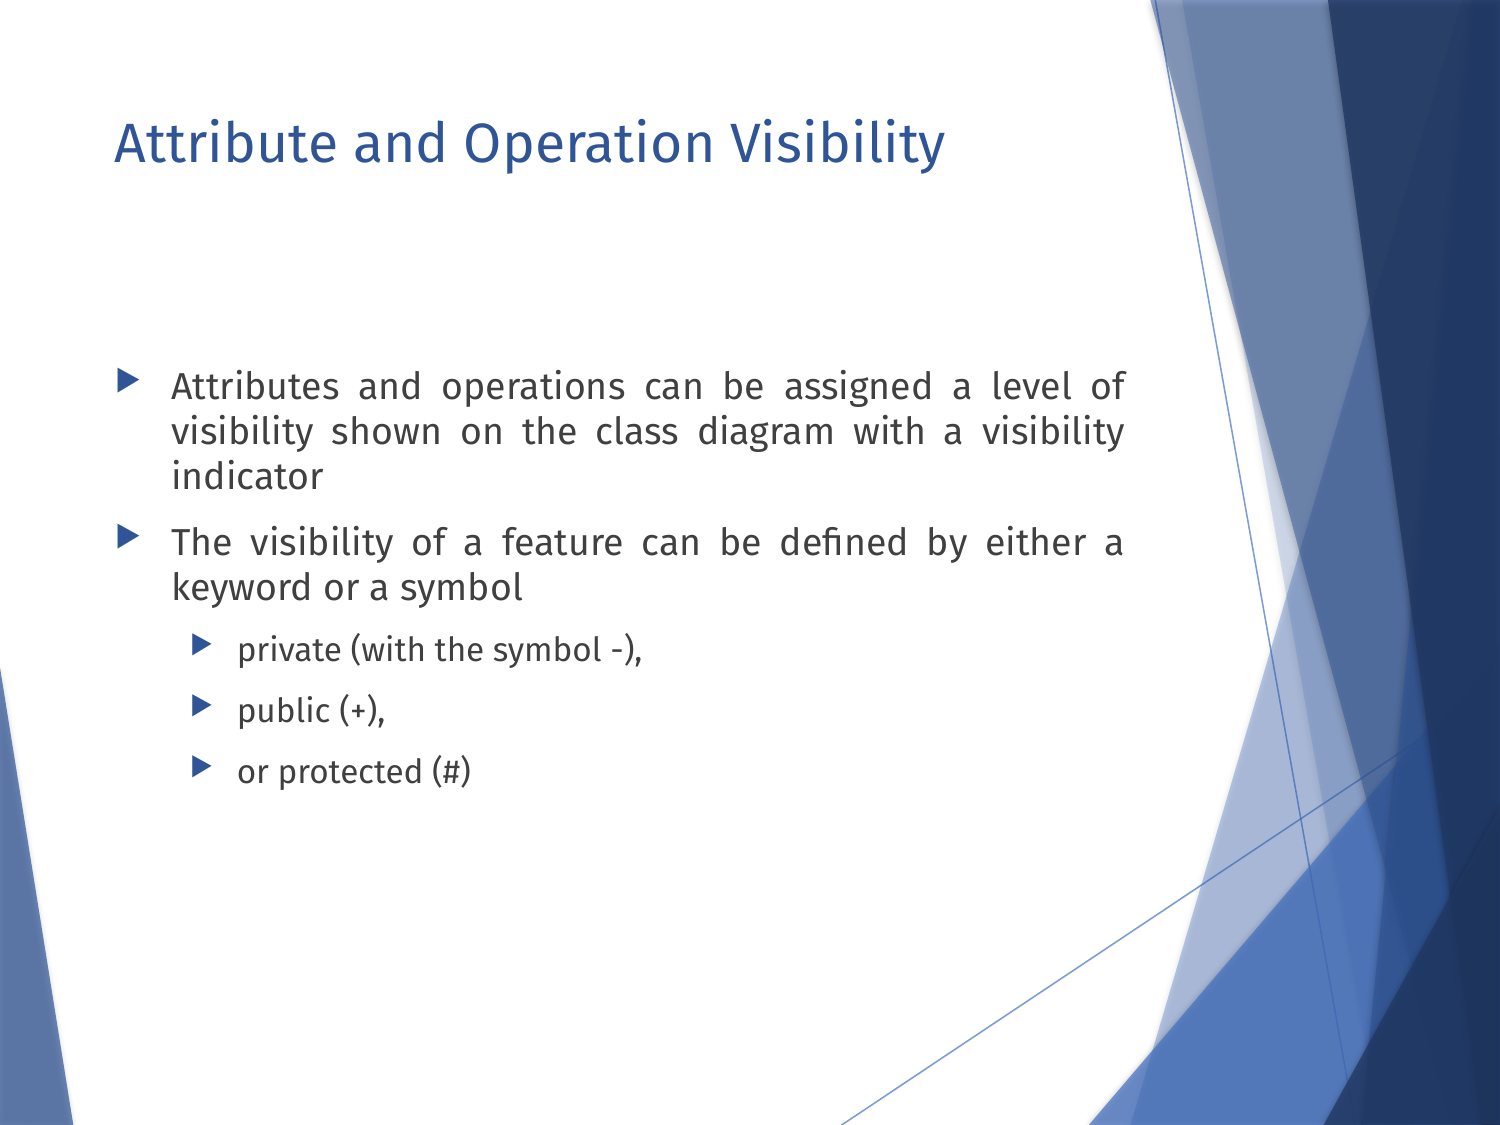

# Attribute and Operation Visibility
Attributes and operations can be assigned a level of visibility shown on the class diagram with a visibility indicator
The visibility of a feature can be defined by either a keyword or a symbol
private (with the symbol -),
public (+),
or protected (#)